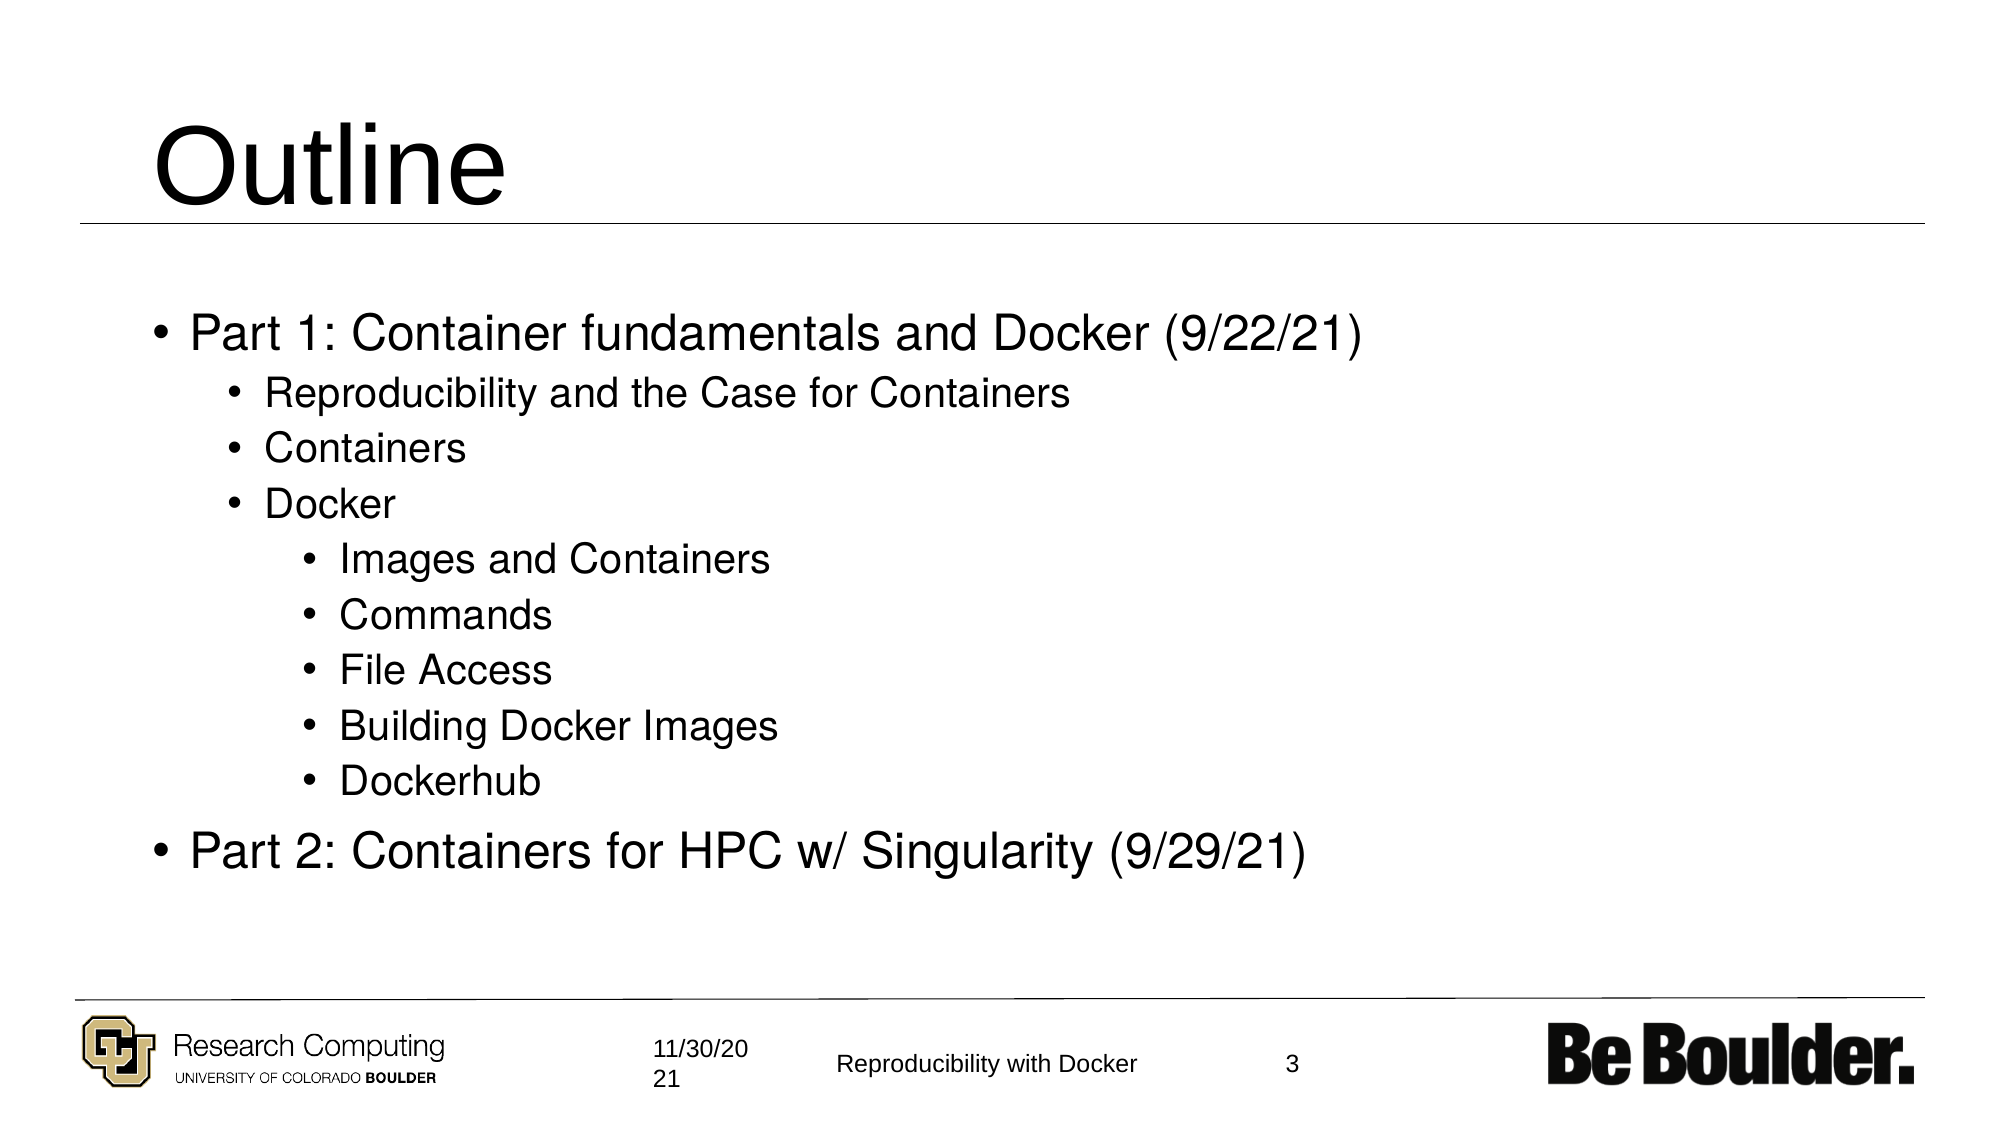

# Outline
Part 1: Container fundamentals and Docker (9/22/21)
Reproducibility and the Case for Containers
Containers
Docker
Images and Containers
Commands
File Access
Building Docker Images
Dockerhub
Part 2: Containers for HPC w/ Singularity (9/29/21)
11/30/2021
3
Reproducibility with Docker